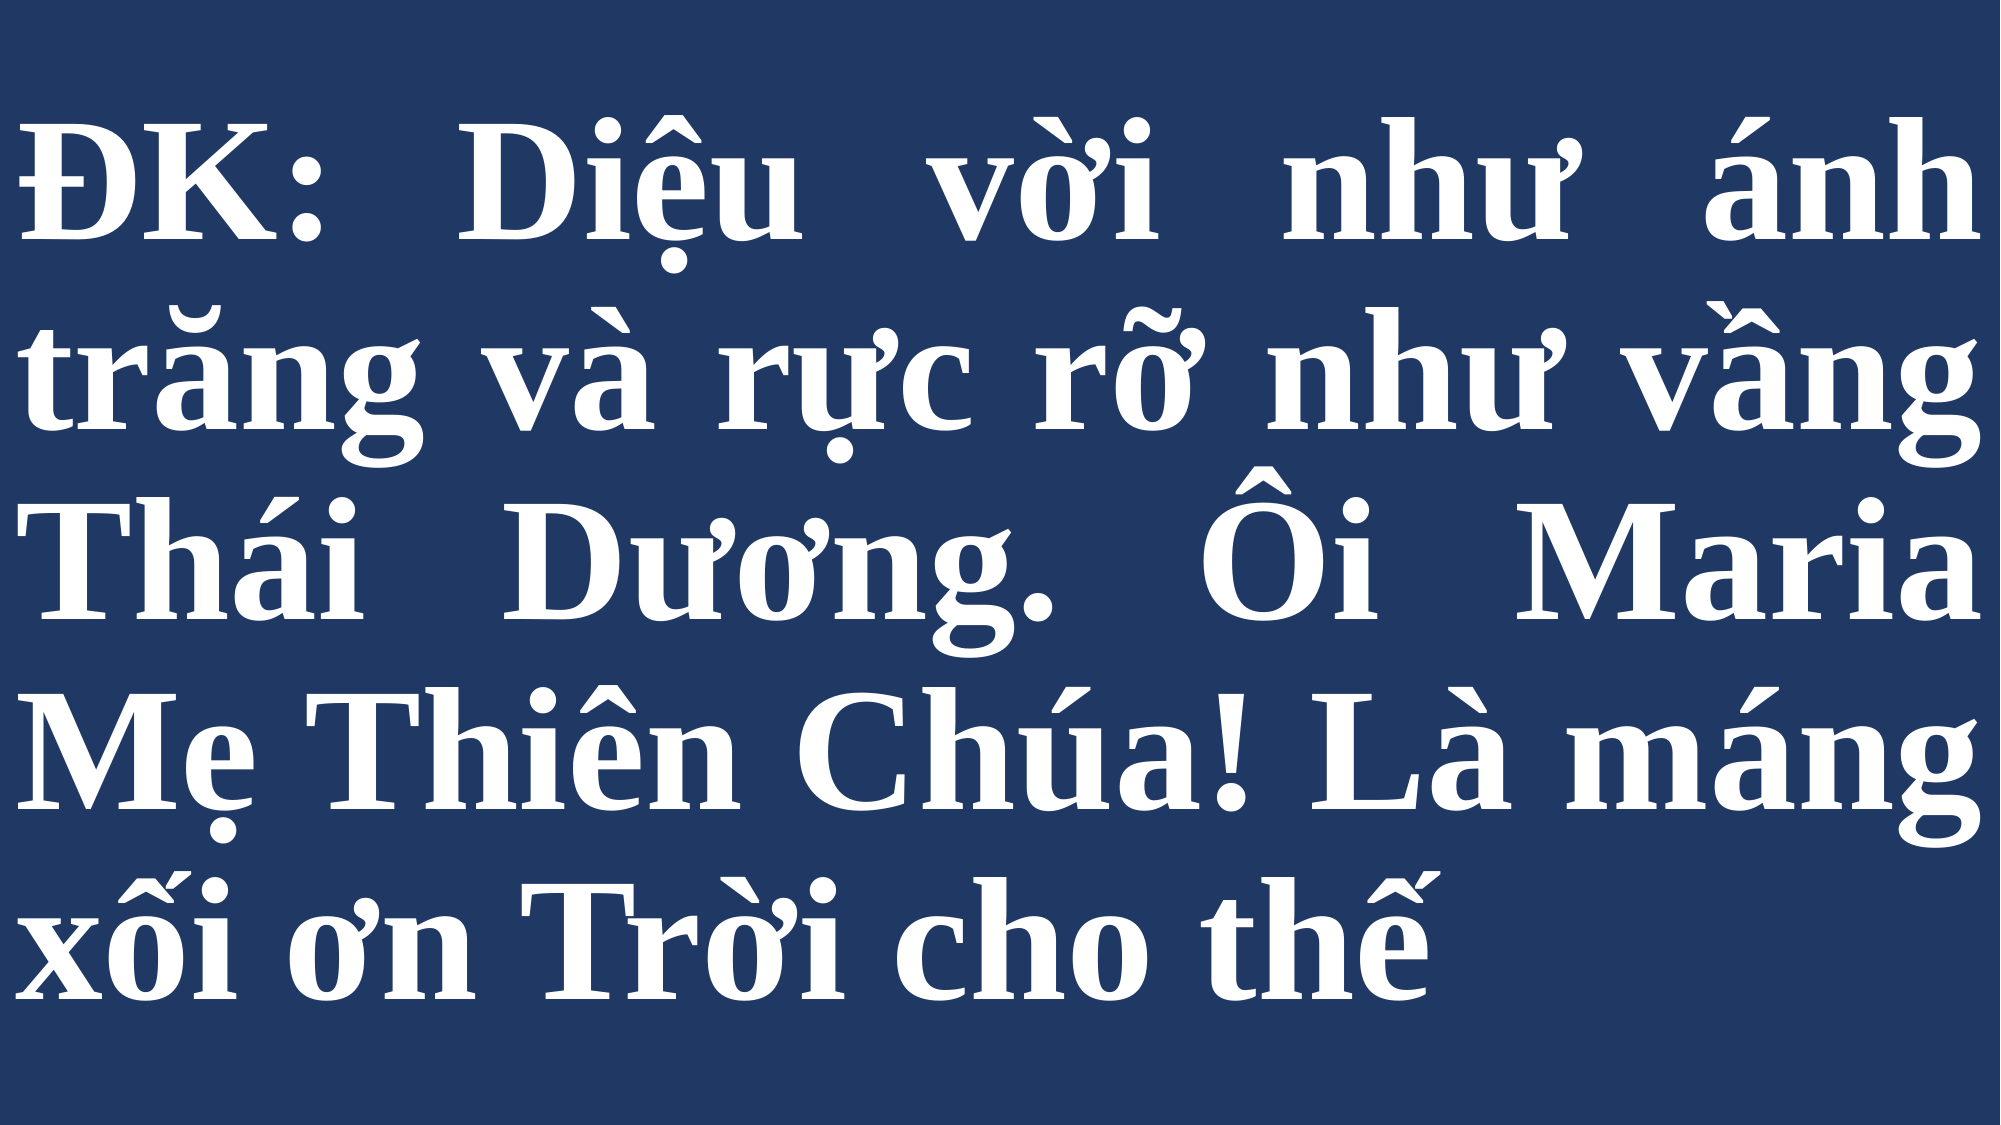

# ĐK: Diệu vời như ánh trăng và rực rỡ như vầng Thái Dương. Ôi Maria Mẹ Thiên Chúa! Là máng xối ơn Trời cho thế